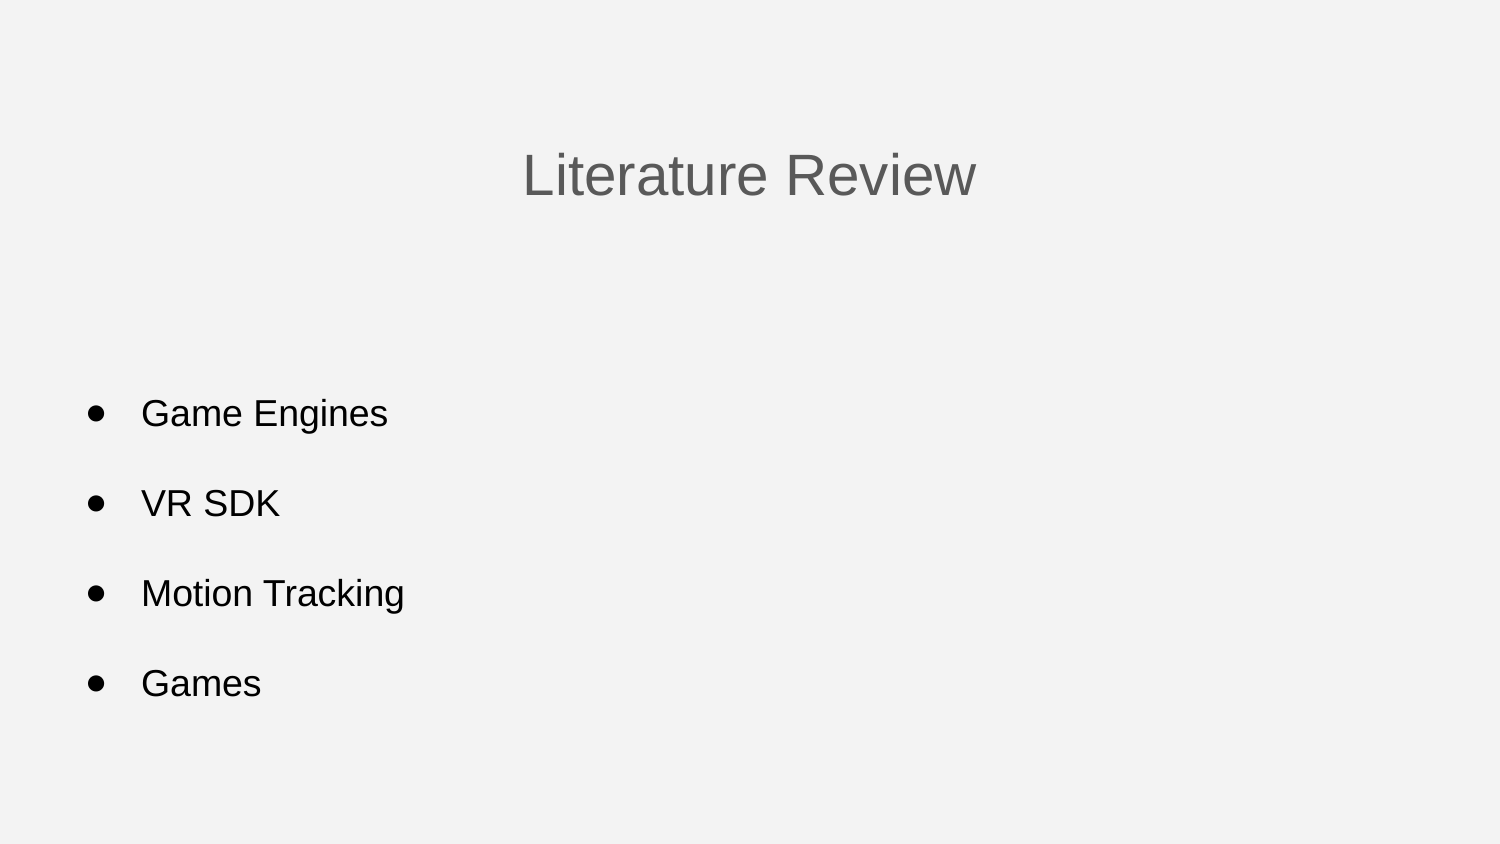

Literature Review
# Game Engines
VR SDK
Motion Tracking
Games